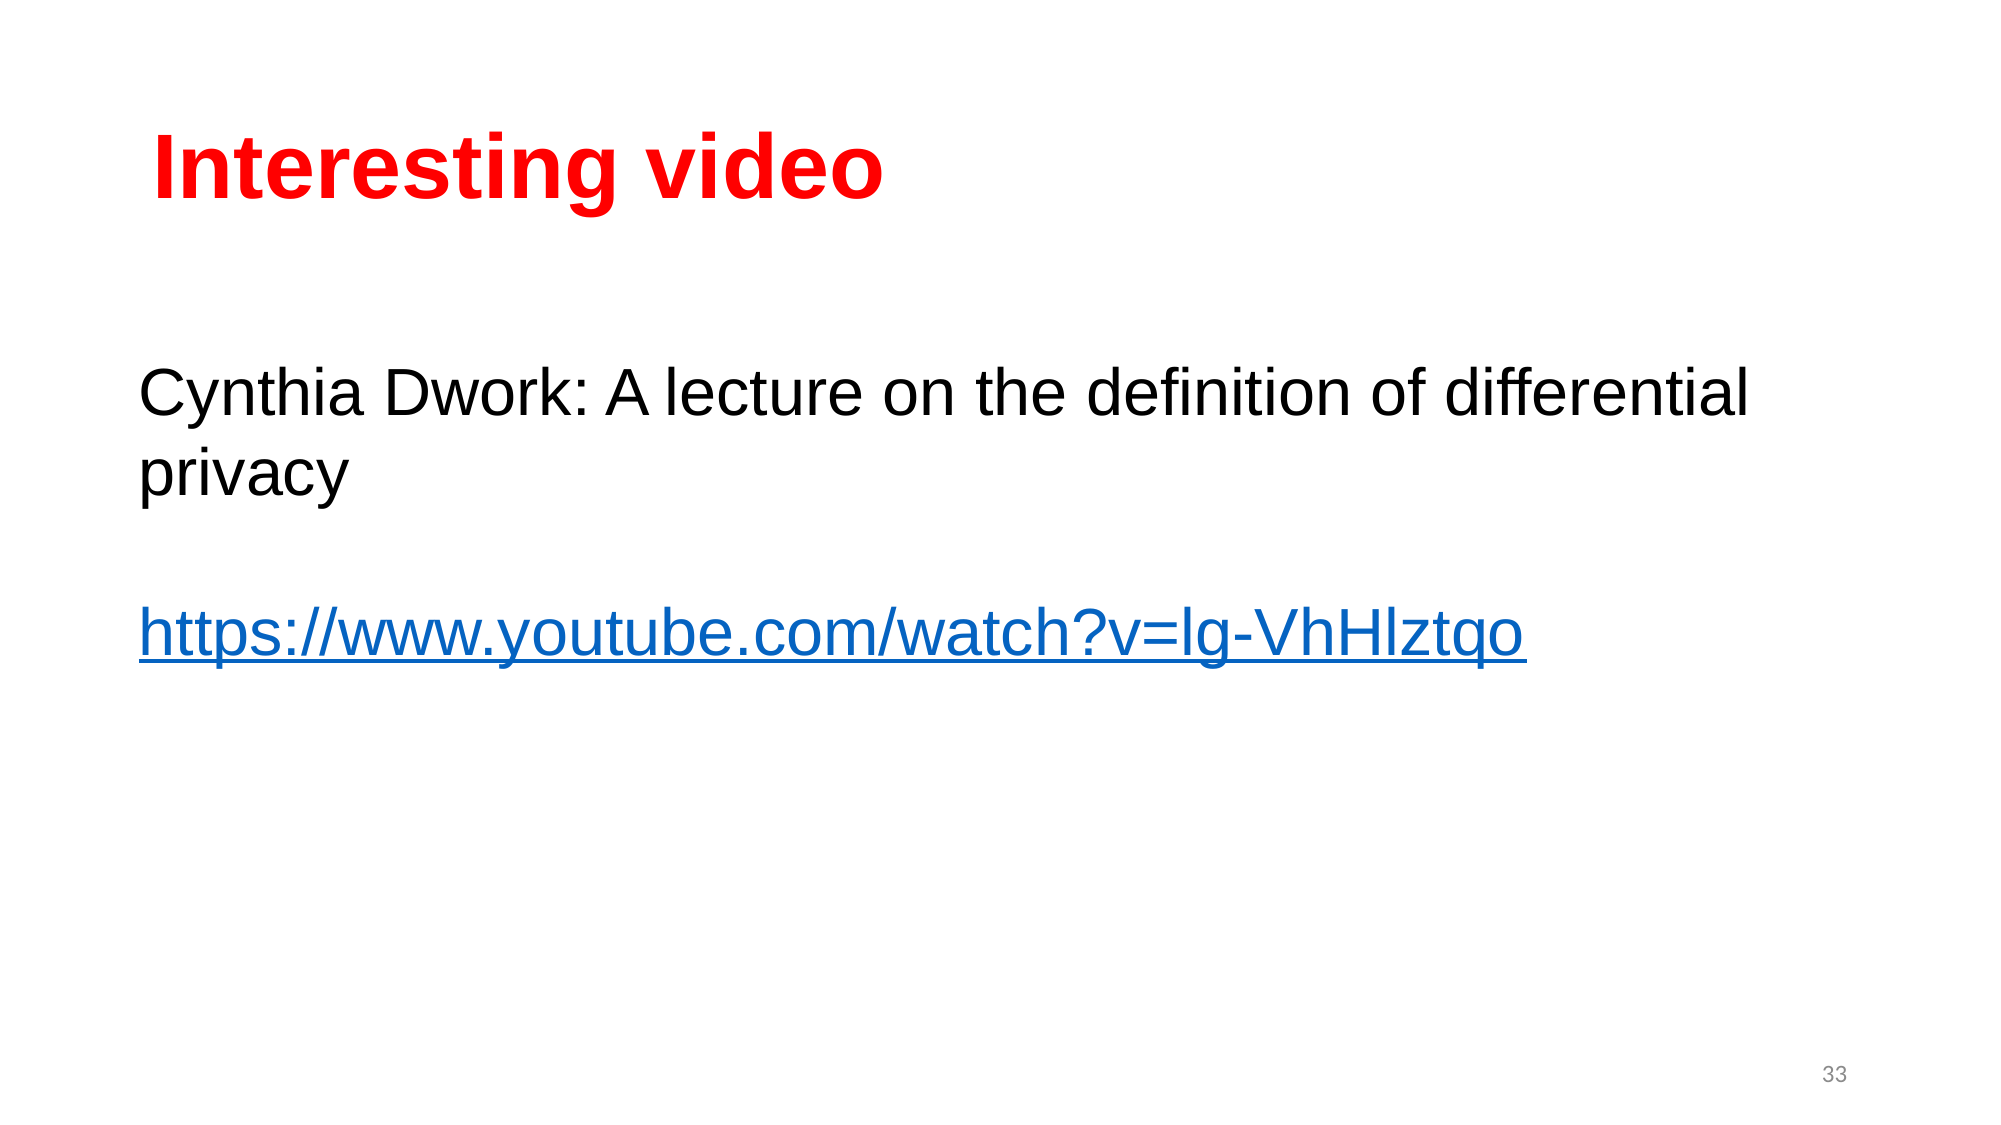

# Interesting video
Cynthia Dwork: A lecture on the definition of differential privacy

https://www.youtube.com/watch?v=lg-VhHlztqo

33